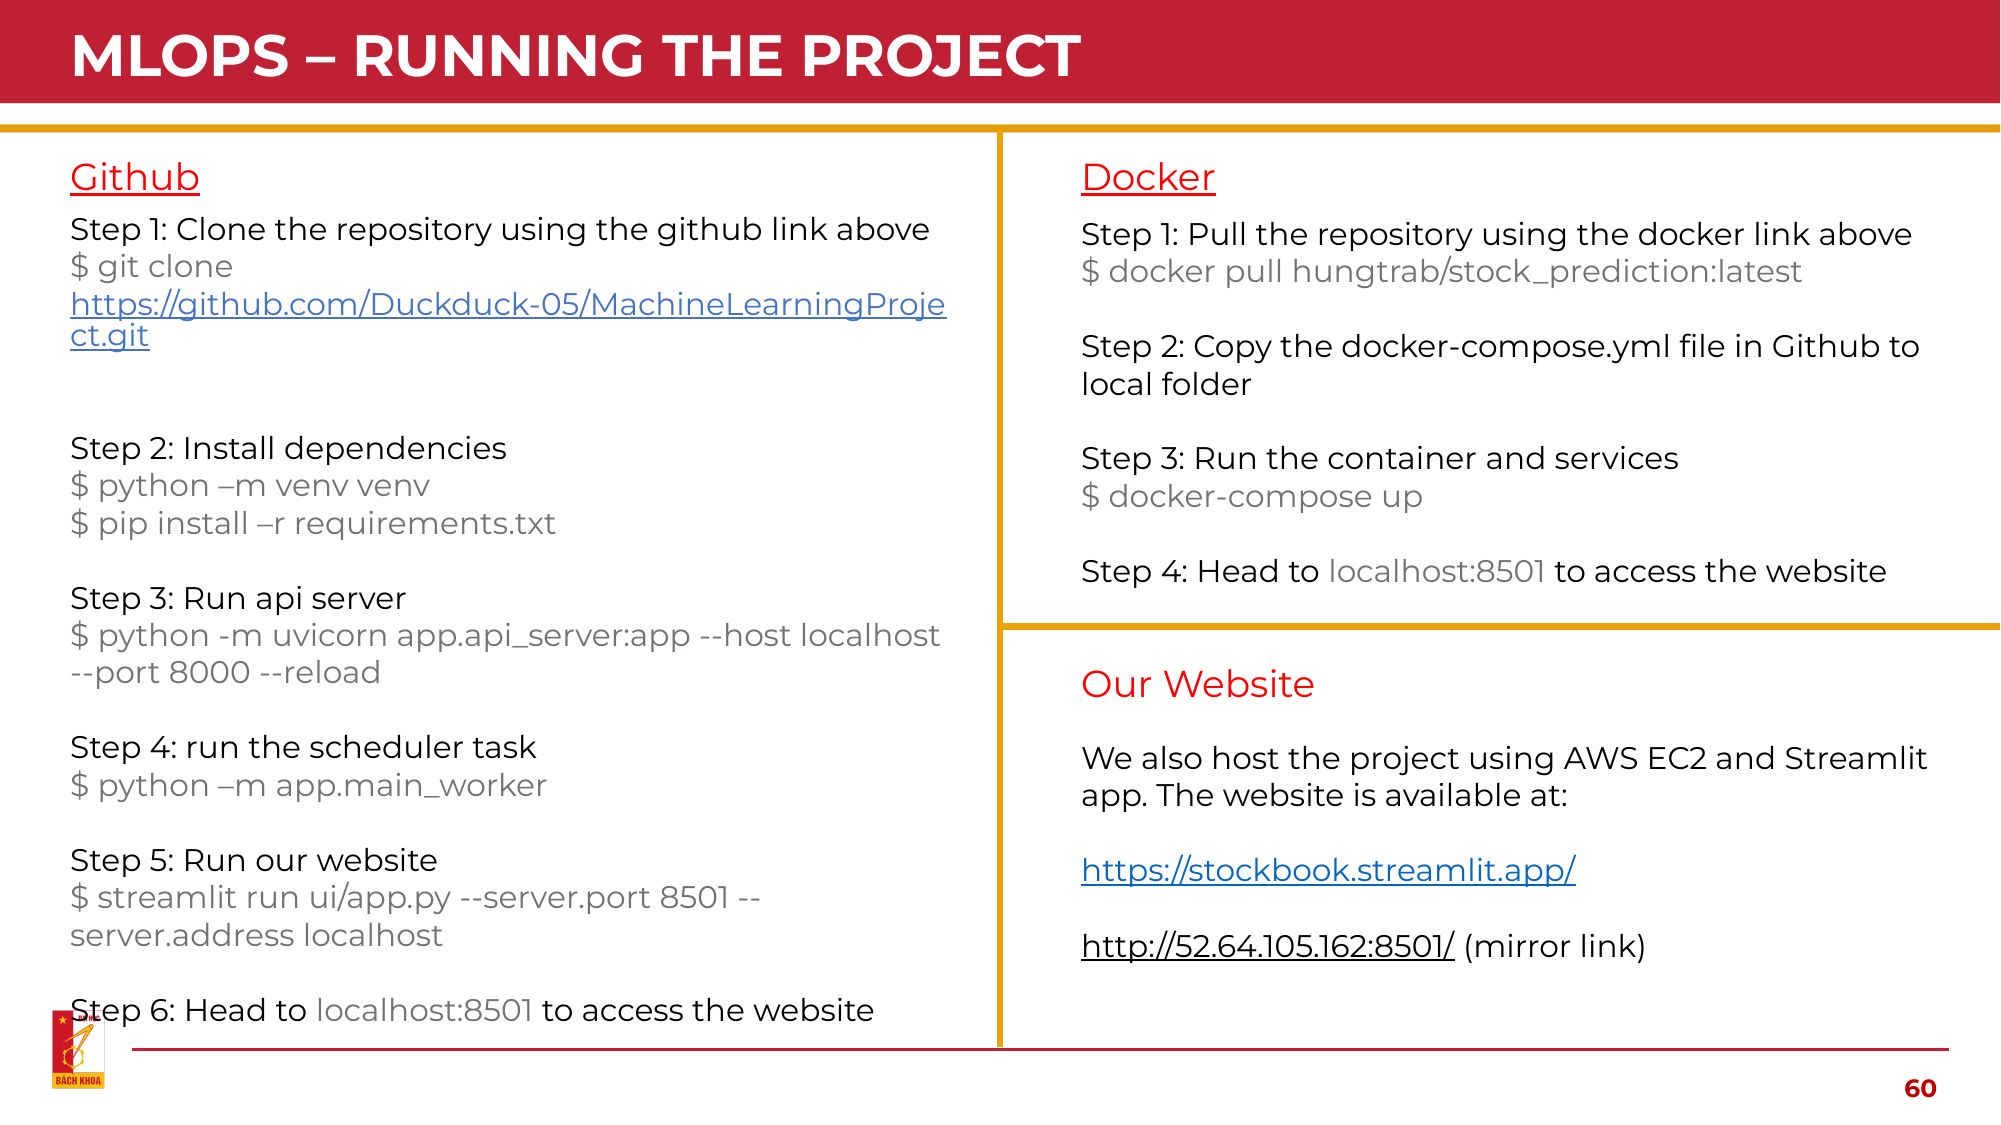

# MLOPS – RUNNING THE PROJECT
Github
Docker
Step 1: Clone the repository using the github link above
$ git clone https://github.com/Duckduck-05/MachineLearningProject.git

Step 2: Install dependencies
$ python –m venv venv
$ pip install –r requirements.txt

Step 3: Run api server
$ python -m uvicorn app.api_server:app --host localhost --port 8000 --reload

Step 4: run the scheduler task
$ python –m app.main_worker

Step 5: Run our website
$ streamlit run ui/app.py --server.port 8501 --server.address localhost

Step 6: Head to localhost:8501 to access the website
Step 1: Pull the repository using the docker link above
$ docker pull hungtrab/stock_prediction:latest

Step 2: Copy the docker-compose.yml file in Github to local folder

Step 3: Run the container and services
$ docker-compose up

Step 4: Head to localhost:8501 to access the website
Our Website
We also host the project using AWS EC2 and Streamlit app. The website is available at:

https://stockbook.streamlit.app/

http://52.64.105.162:8501/ (mirror link)

60